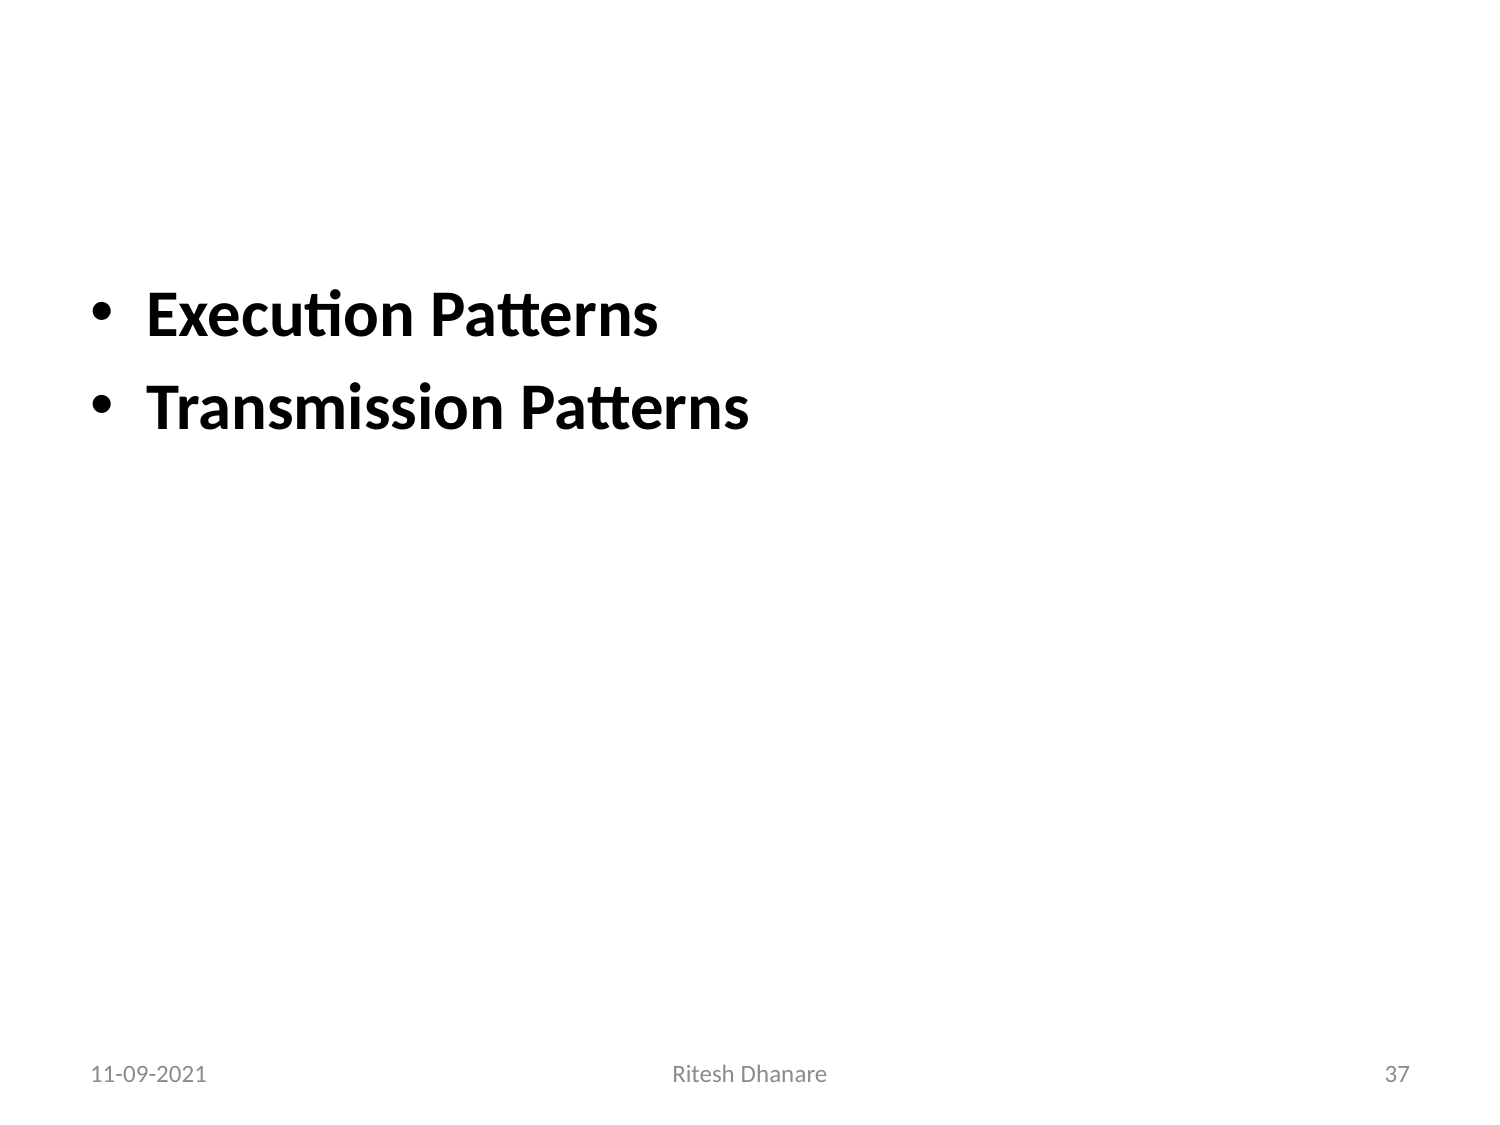

#
Execution Patterns
Transmission Patterns
11-09-2021
Ritesh Dhanare
37